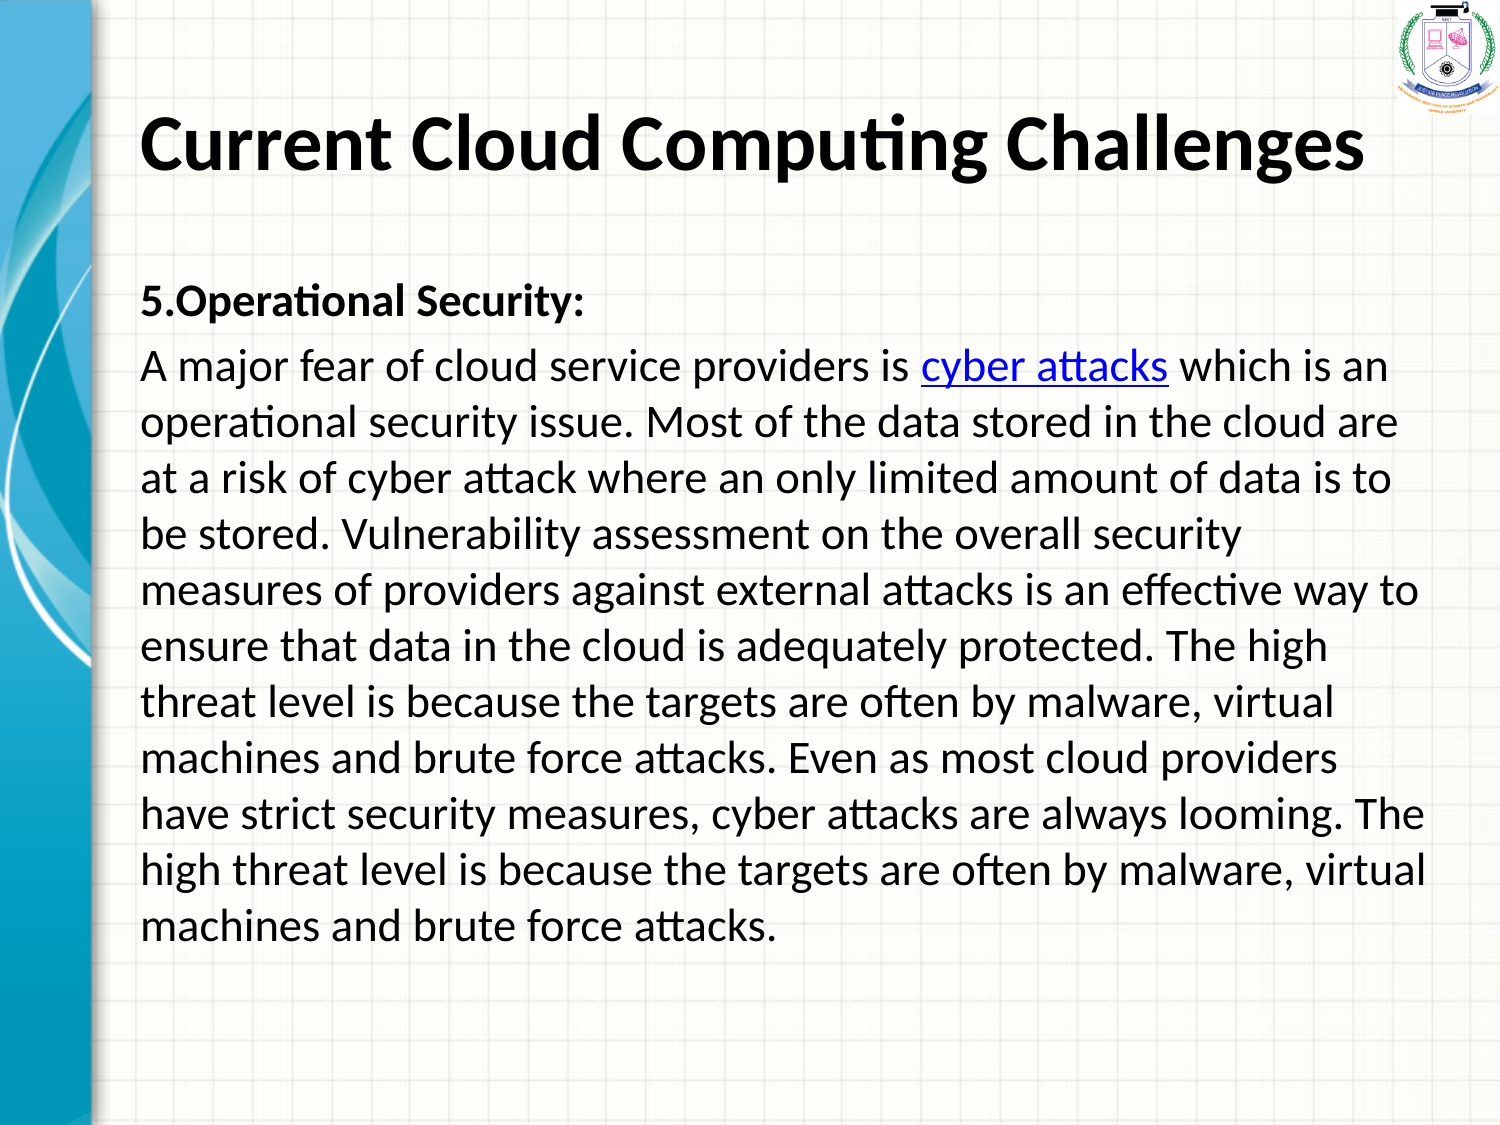

# Current Cloud Computing Challenges
5.Operational Security:
A major fear of cloud service providers is cyber attacks which is an operational security issue. Most of the data stored in the cloud are at a risk of cyber attack where an only limited amount of data is to be stored. Vulnerability assessment on the overall security measures of providers against external attacks is an effective way to ensure that data in the cloud is adequately protected. The high threat level is because the targets are often by malware, virtual machines and brute force attacks. Even as most cloud providers have strict security measures, cyber attacks are always looming. The high threat level is because the targets are often by malware, virtual machines and brute force attacks.